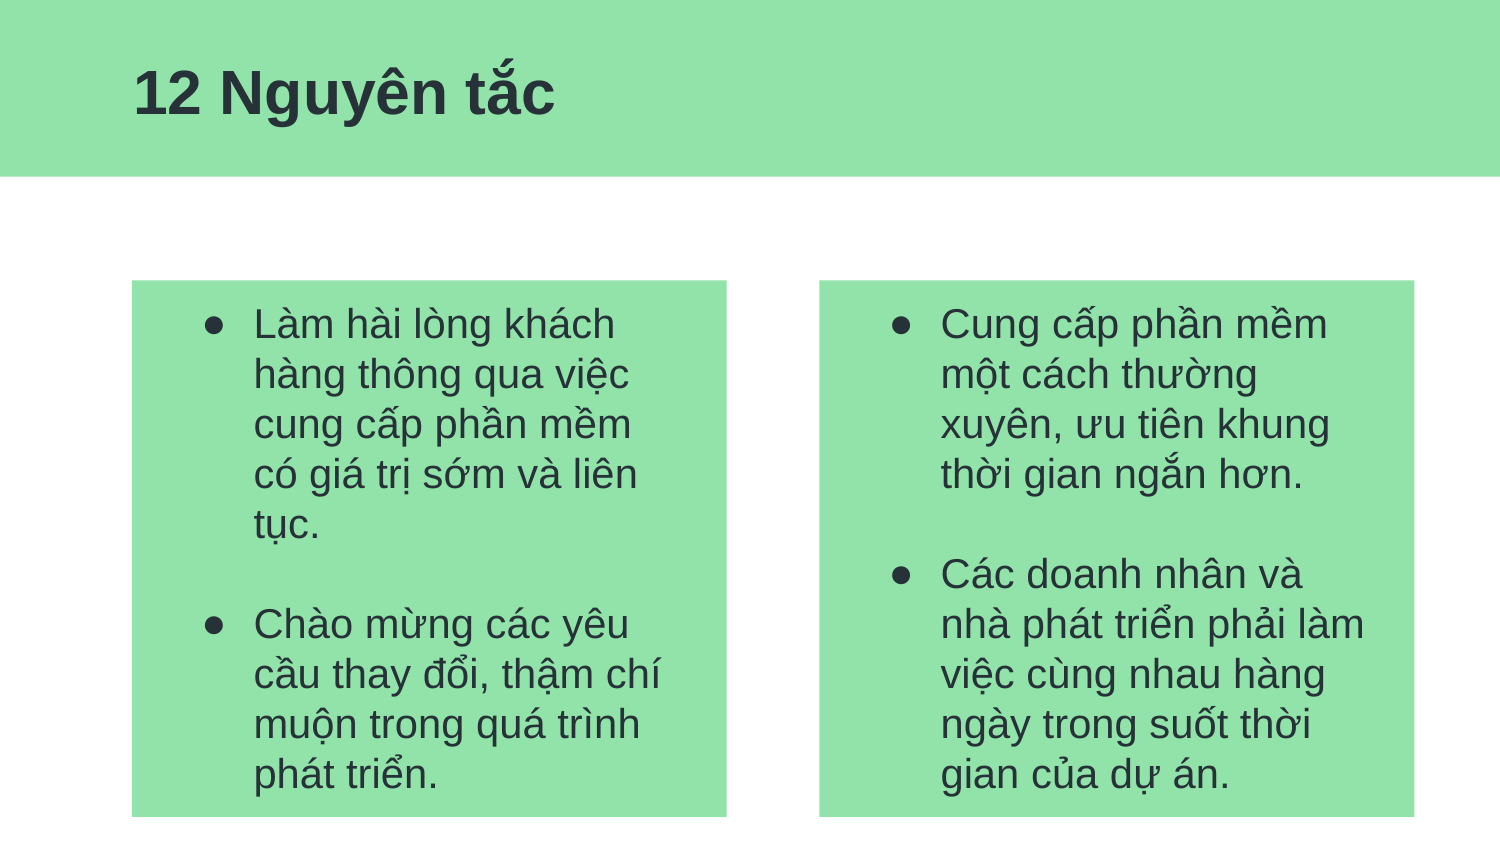

# 12 Nguyên tắc

Làm hài lòng khách hàng thông qua việc cung cấp phần mềm có giá trị sớm và liên tục.

Chào mừng các yêu cầu thay đổi, thậm chí muộn trong quá trình phát triển.

Cung cấp phần mềm một cách thường xuyên, ưu tiên khung thời gian ngắn hơn.

Các doanh nhân và nhà phát triển phải làm việc cùng nhau hàng ngày trong suốt thời gian của dự án.